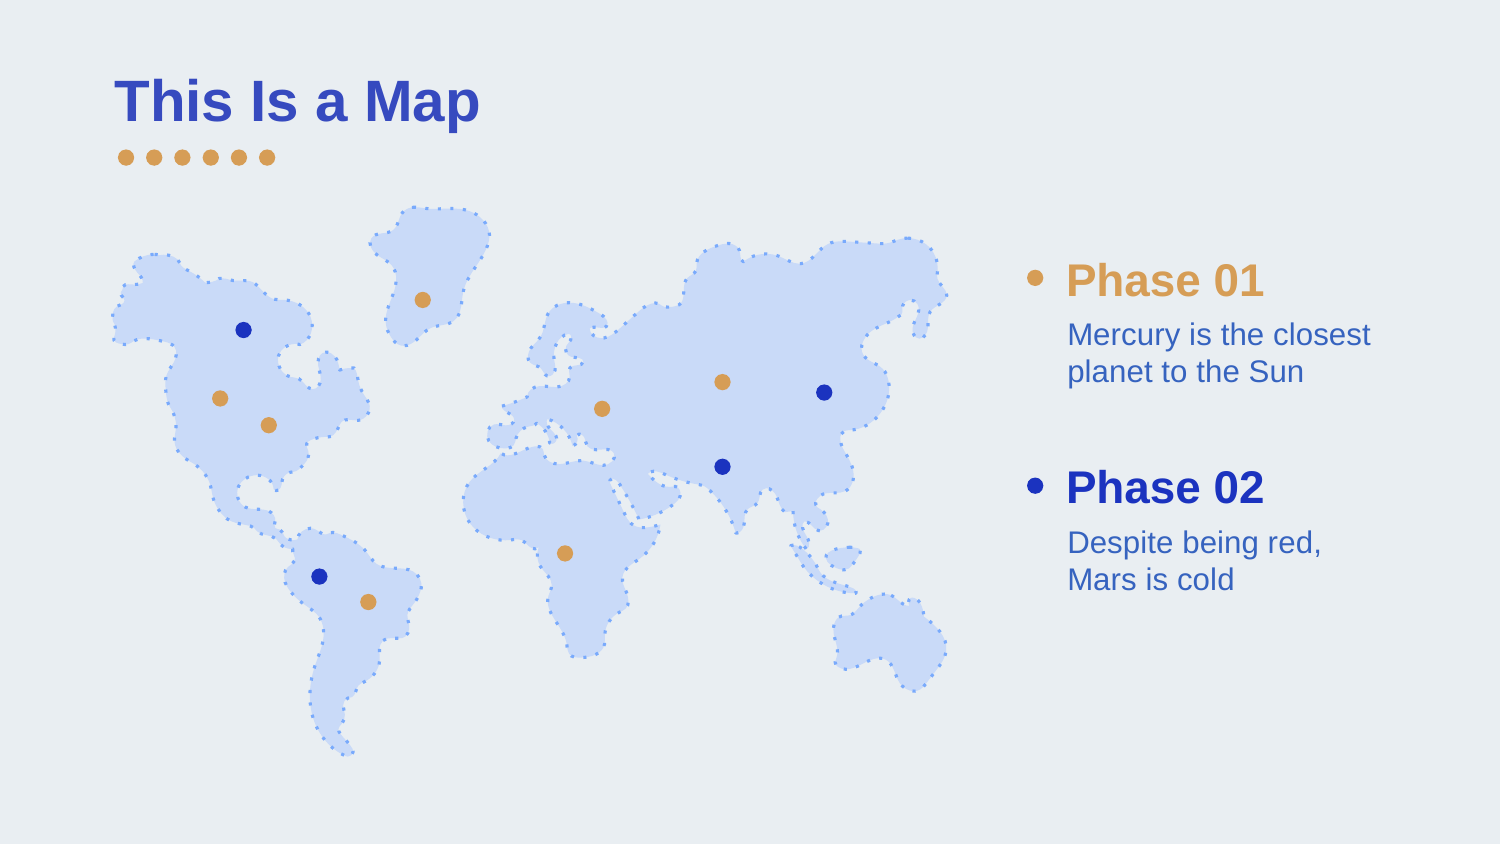

# This Is a Map

Phase 01

Mercury is the closest planet to the Sun

Phase 02

Despite being red, Mars is cold